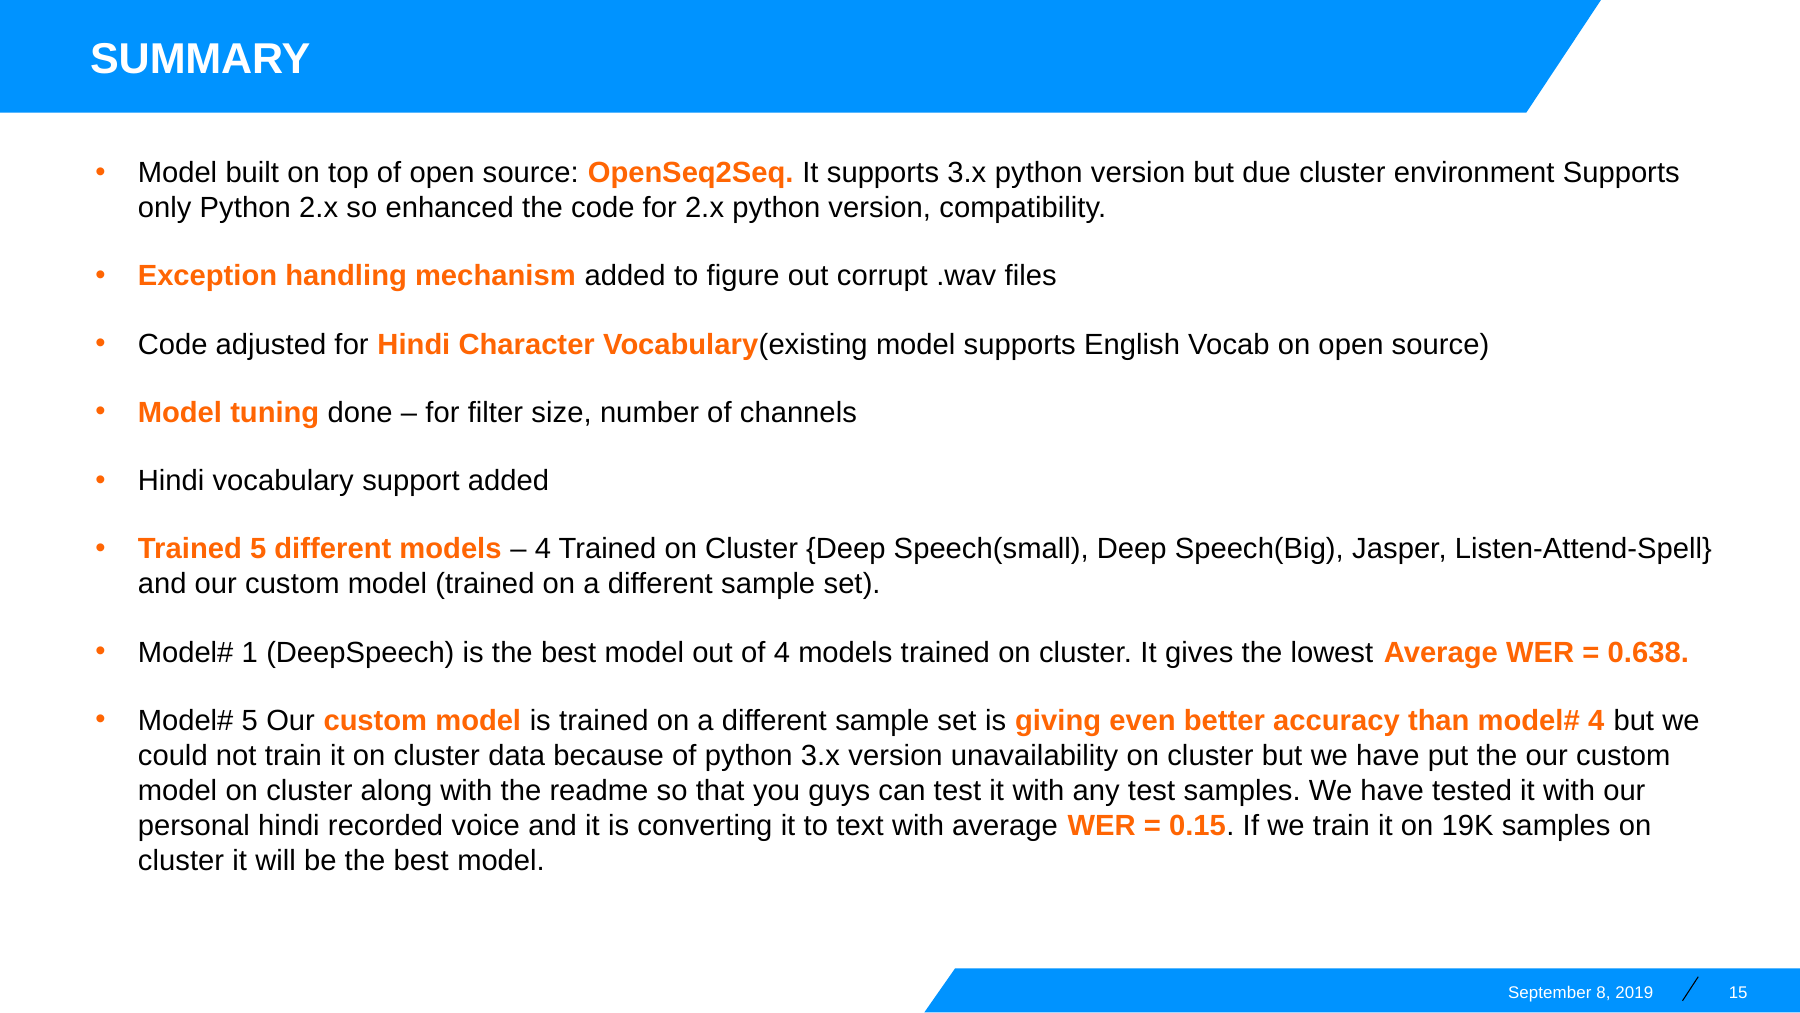

Summary
Model built on top of open source: OpenSeq2Seq. It supports 3.x python version but due cluster environment Supports only Python 2.x so enhanced the code for 2.x python version, compatibility.
Exception handling mechanism added to figure out corrupt .wav files
Code adjusted for Hindi Character Vocabulary(existing model supports English Vocab on open source)
Model tuning done – for filter size, number of channels
Hindi vocabulary support added
Trained 5 different models – 4 Trained on Cluster {Deep Speech(small), Deep Speech(Big), Jasper, Listen-Attend-Spell} and our custom model (trained on a different sample set).
Model# 1 (DeepSpeech) is the best model out of 4 models trained on cluster. It gives the lowest Average WER = 0.638.
Model# 5 Our custom model is trained on a different sample set is giving even better accuracy than model# 4 but we could not train it on cluster data because of python 3.x version unavailability on cluster but we have put the our custom model on cluster along with the readme so that you guys can test it with any test samples. We have tested it with our personal hindi recorded voice and it is converting it to text with average WER = 0.15. If we train it on 19K samples on cluster it will be the best model.